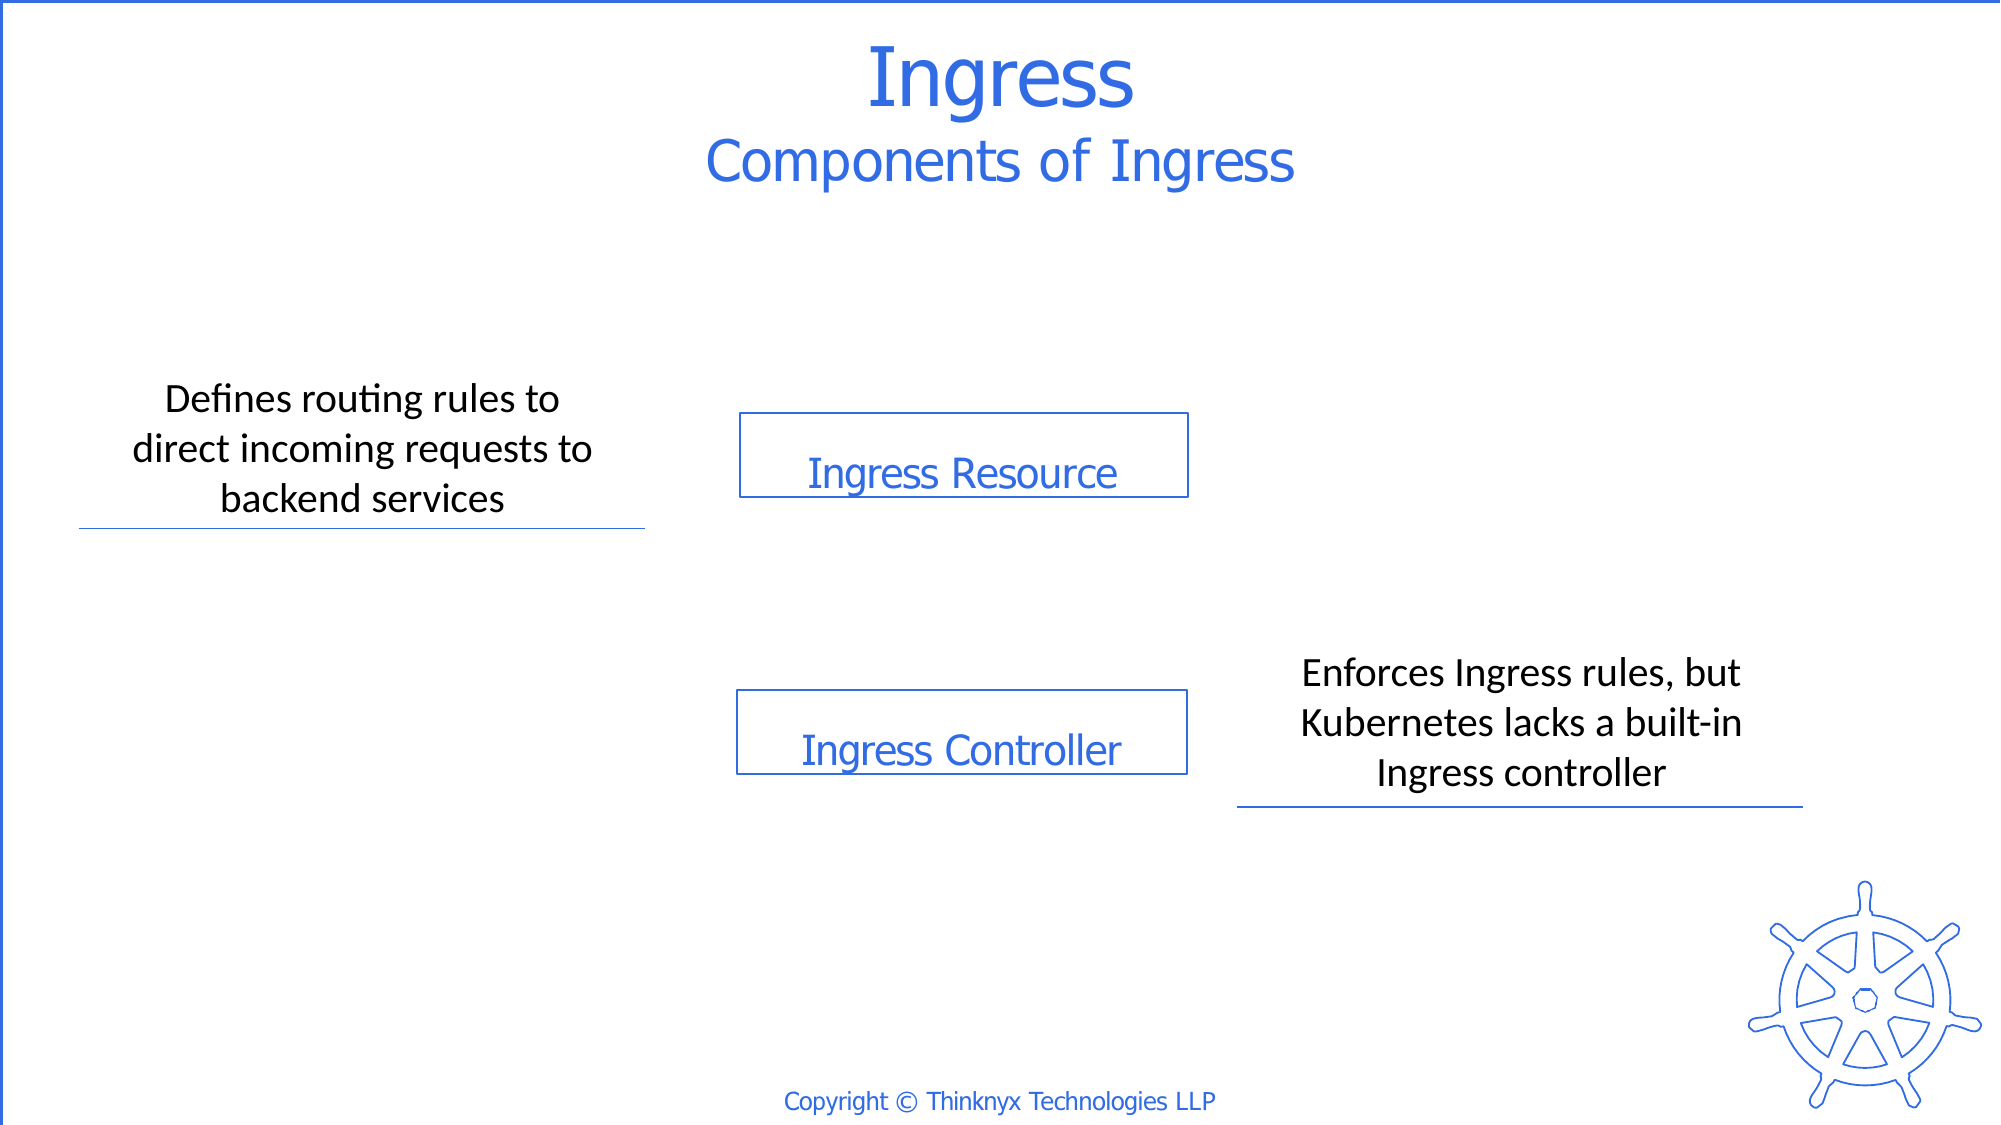

# Ingress
Components of Ingress
Defines routing rules to direct incoming requests to backend services
Ingress Resource

Enforces Ingress rules, but Kubernetes lacks a built-in Ingress controller
Ingress Controller
Copyright © Thinknyx Technologies LLP